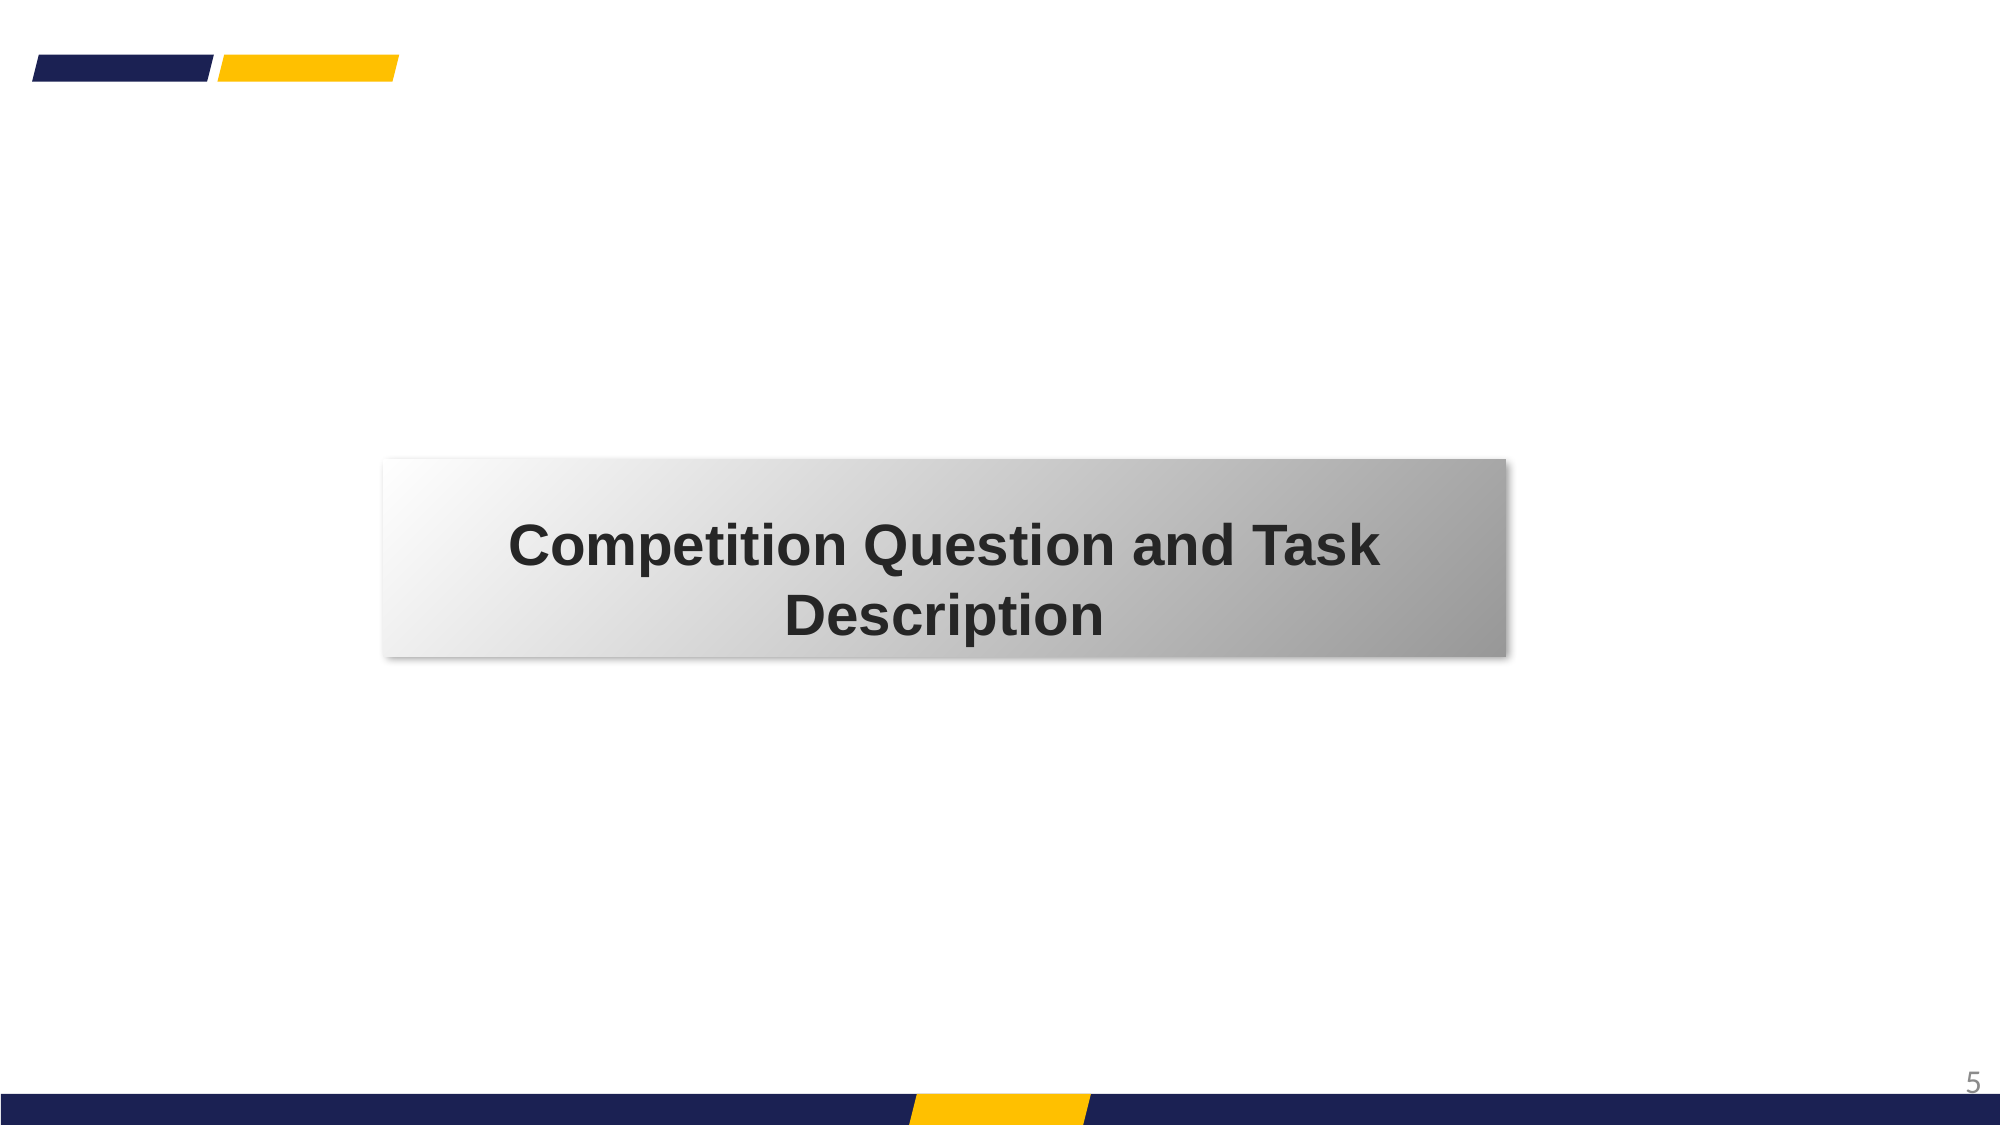

Competition Question and Task Description
5
2